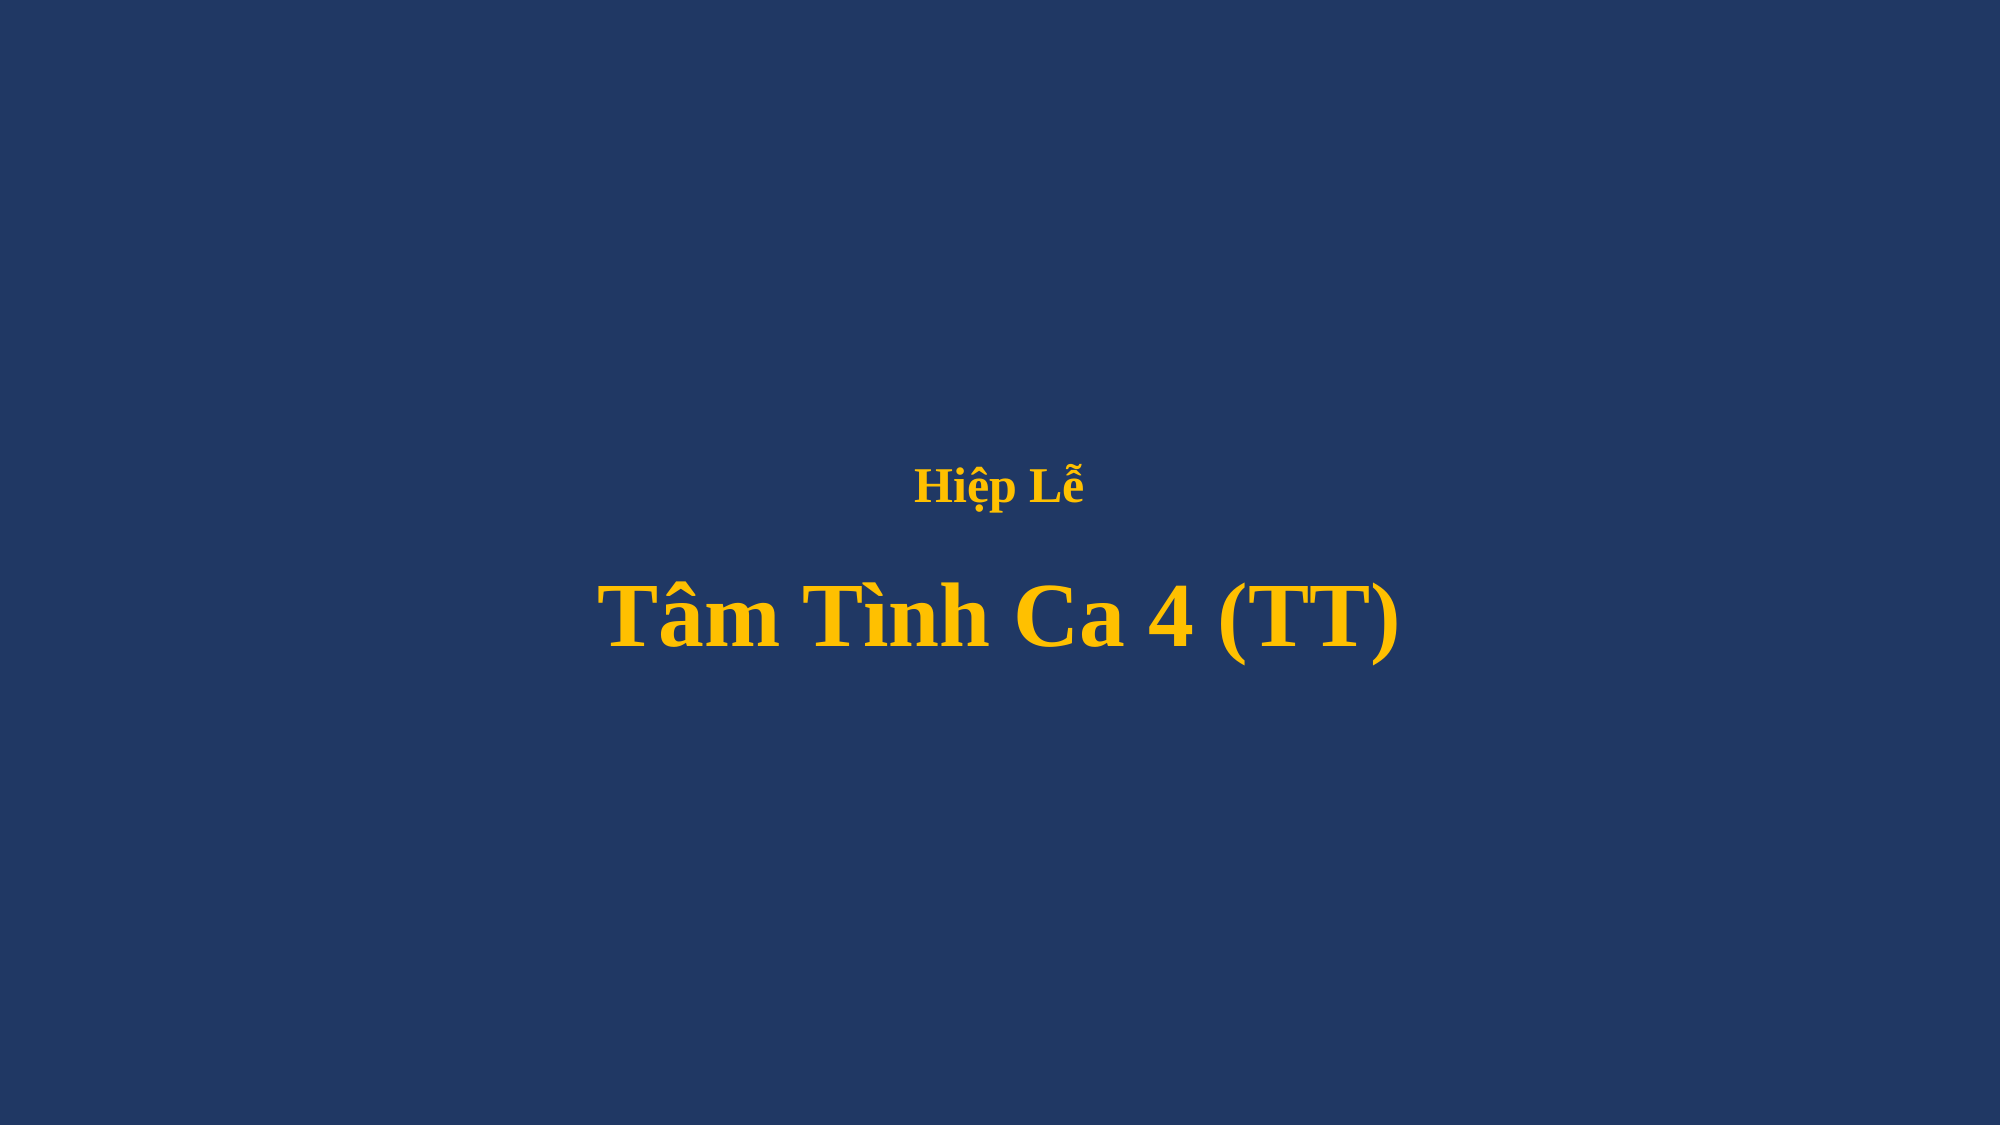

# Hiệp Lễ Tâm Tình Ca 4 (TT)